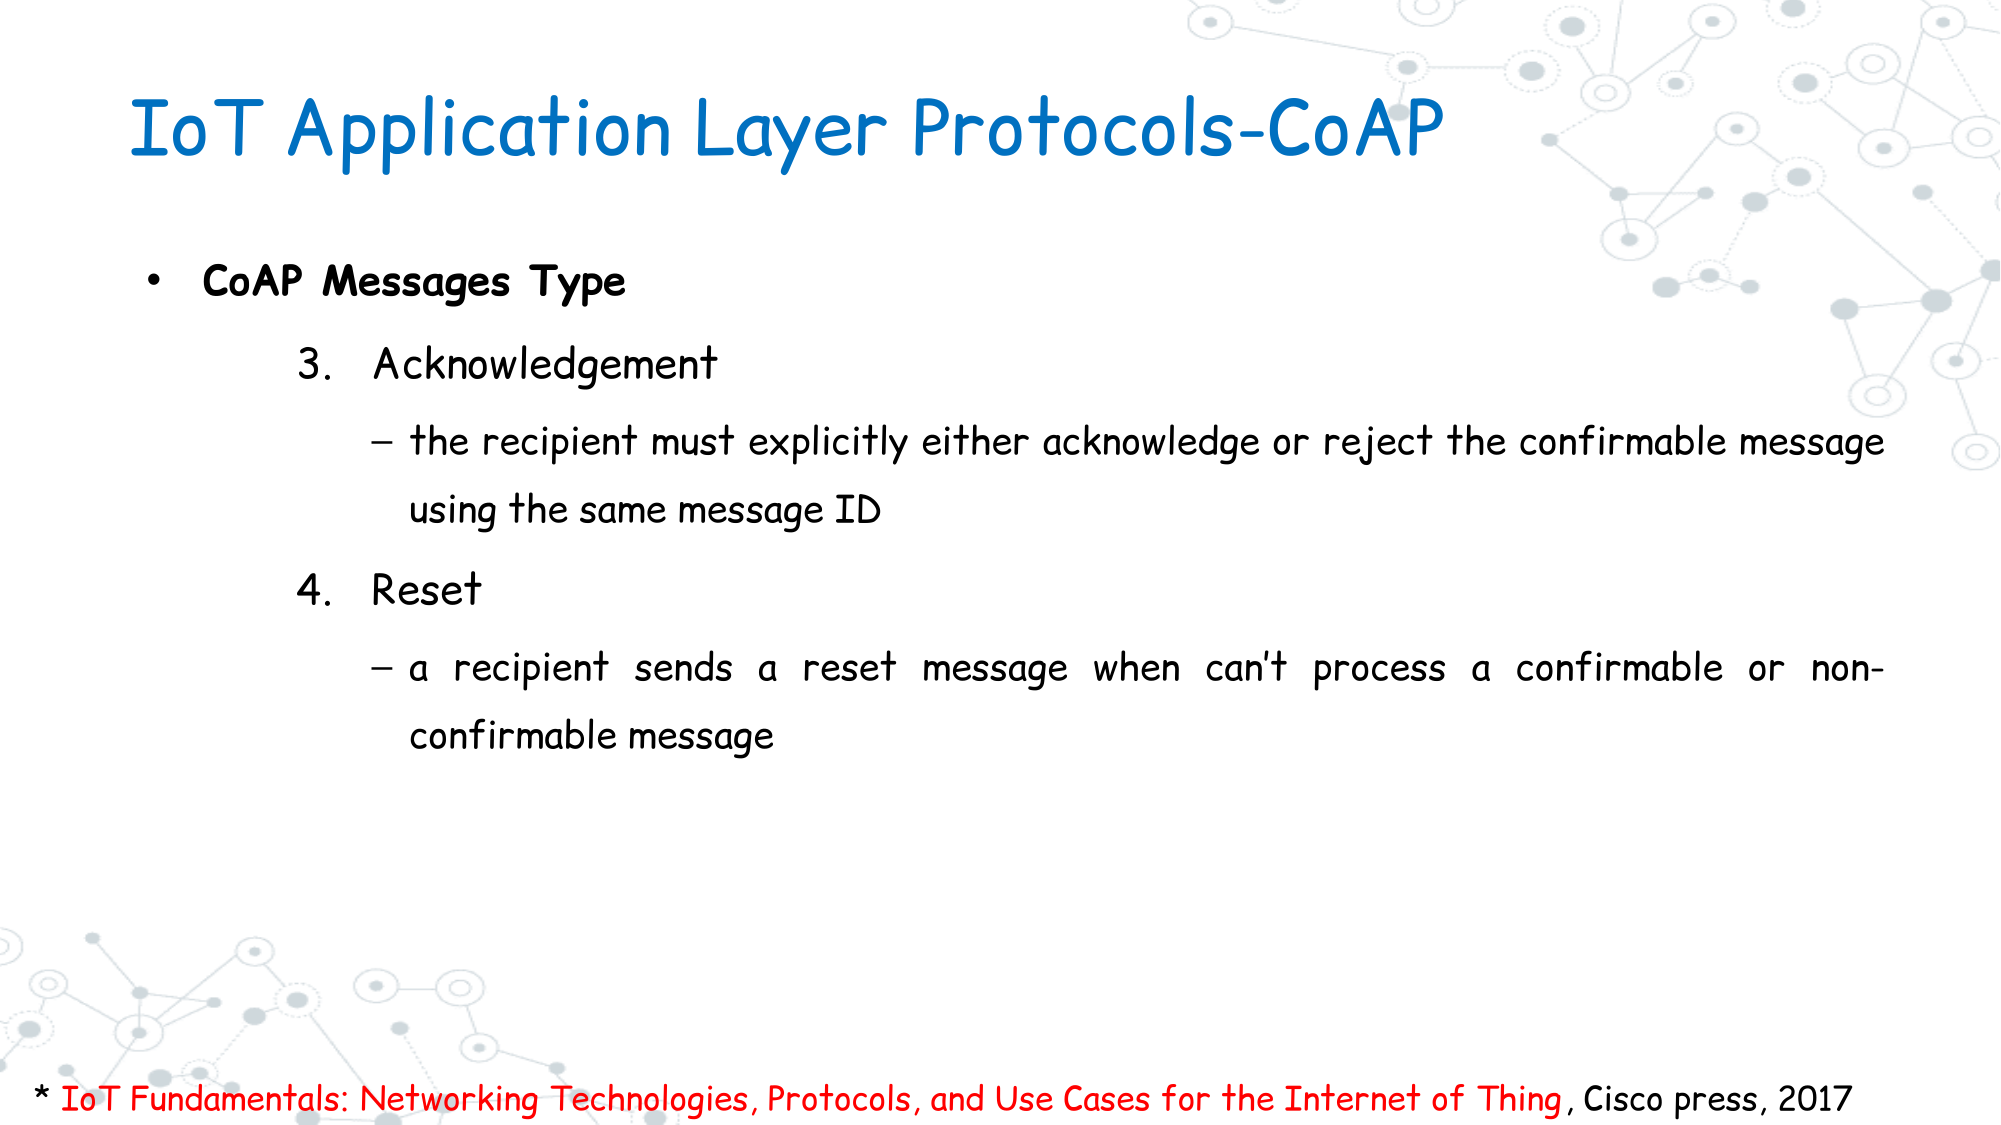

# IoT Application Layer Protocols-CoAP
CoAP Messages Type
Acknowledgement
the recipient must explicitly either acknowledge or reject the confirmable message using the same message ID
Reset
a recipient sends a reset message when can’t process a confirmable or non-confirmable message

* IoT Fundamentals: Networking Technologies, Protocols, and Use Cases for the Internet of Thing, Cisco press, 2017